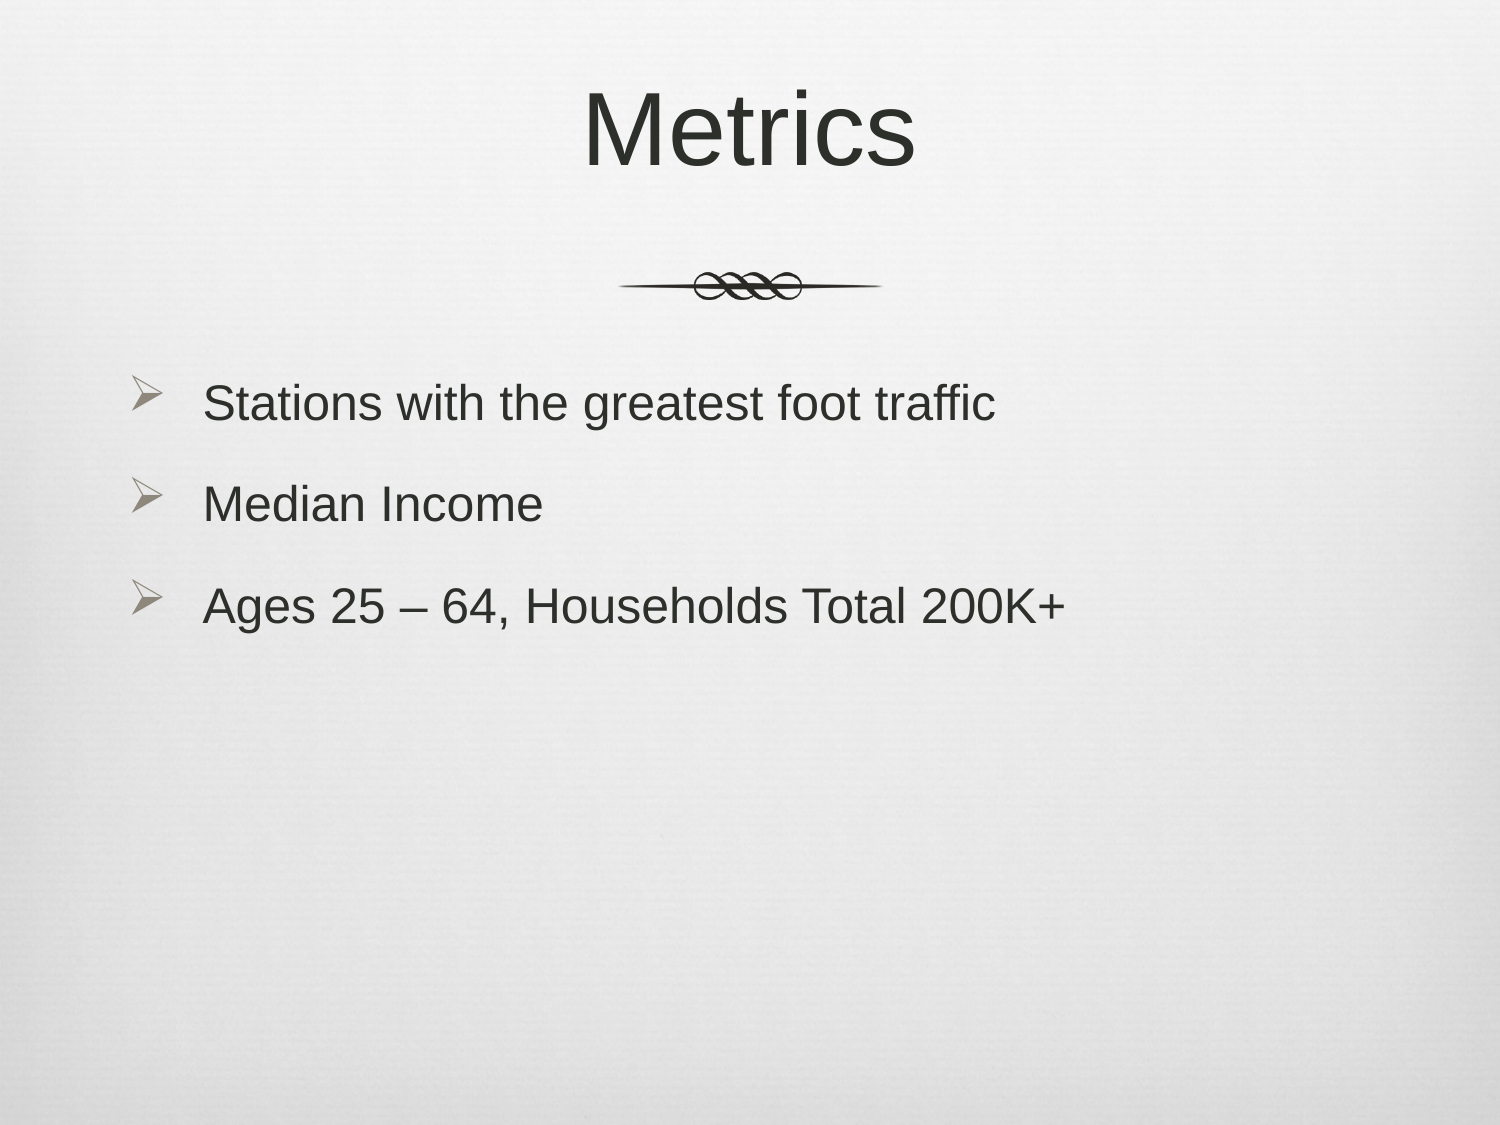

# Metrics
Stations with the greatest foot traffic
Median Income
Ages 25 – 64, Households Total 200K+